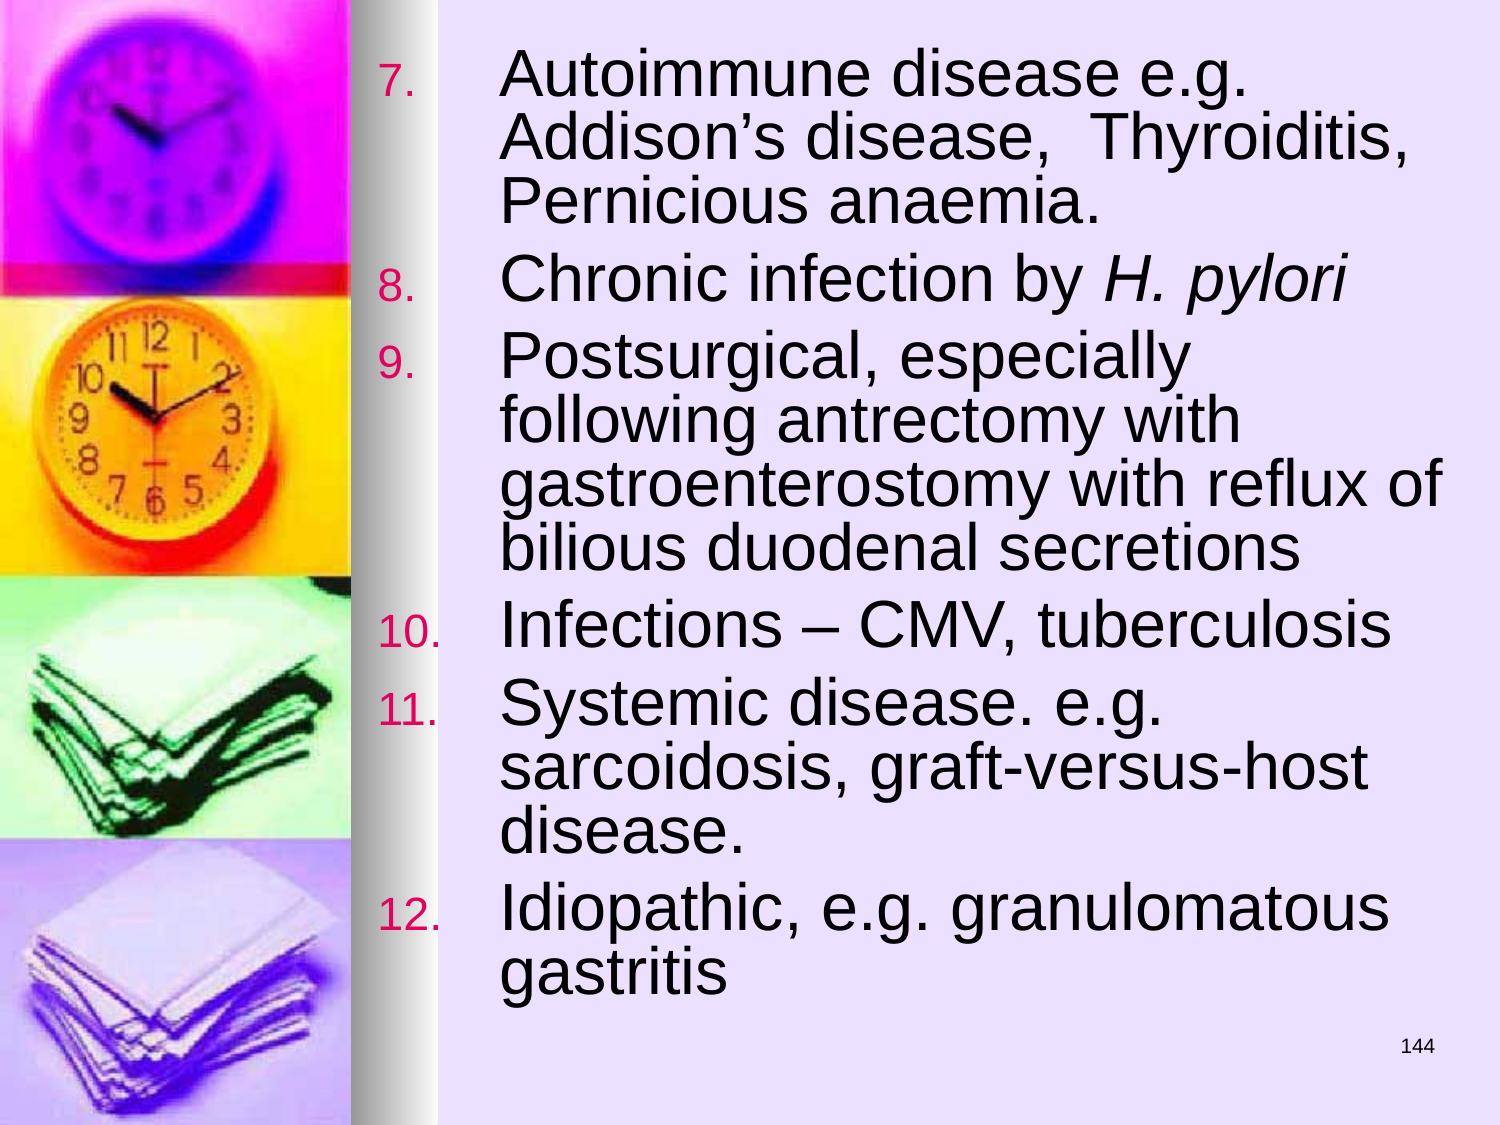

Autoimmune disease e.g. Addison’s disease,  Thyroiditis, Pernicious anaemia.
Chronic infection by H. pylori
Postsurgical, especially following antrectomy with gastroenterostomy with reflux of bilious duodenal secretions
Infections – CMV, tuberculosis
Systemic disease. e.g. sarcoidosis, graft-versus-host disease.
Idiopathic, e.g. granulomatous gastritis

144